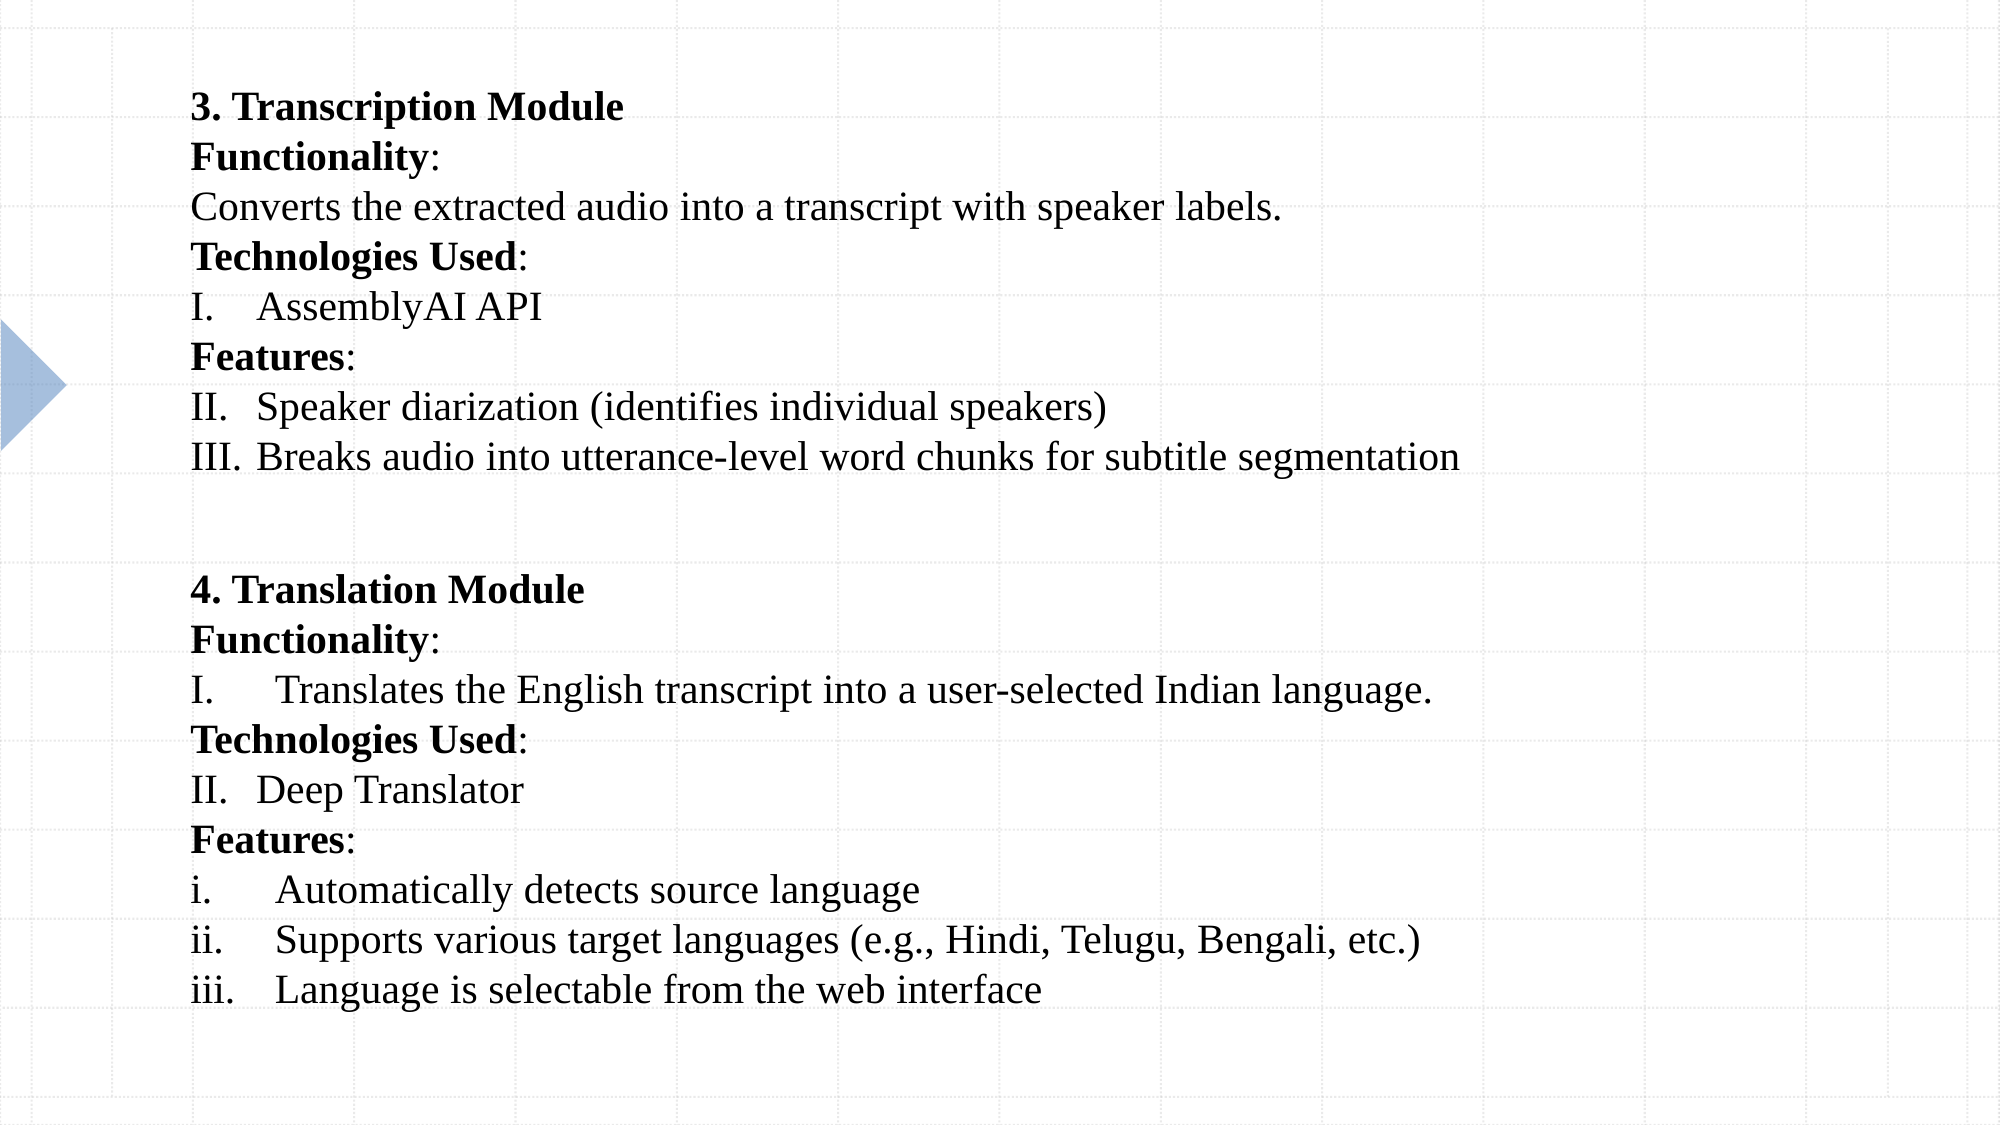

3. Transcription Module
Functionality:
Converts the extracted audio into a transcript with speaker labels.
Technologies Used:
AssemblyAI API
Features:
Speaker diarization (identifies individual speakers)
Breaks audio into utterance-level word chunks for subtitle segmentation

4. Translation Module
Functionality:
Translates the English transcript into a user-selected Indian language.
Technologies Used:
Deep Translator
Features:
Automatically detects source language
Supports various target languages (e.g., Hindi, Telugu, Bengali, etc.)
Language is selectable from the web interface